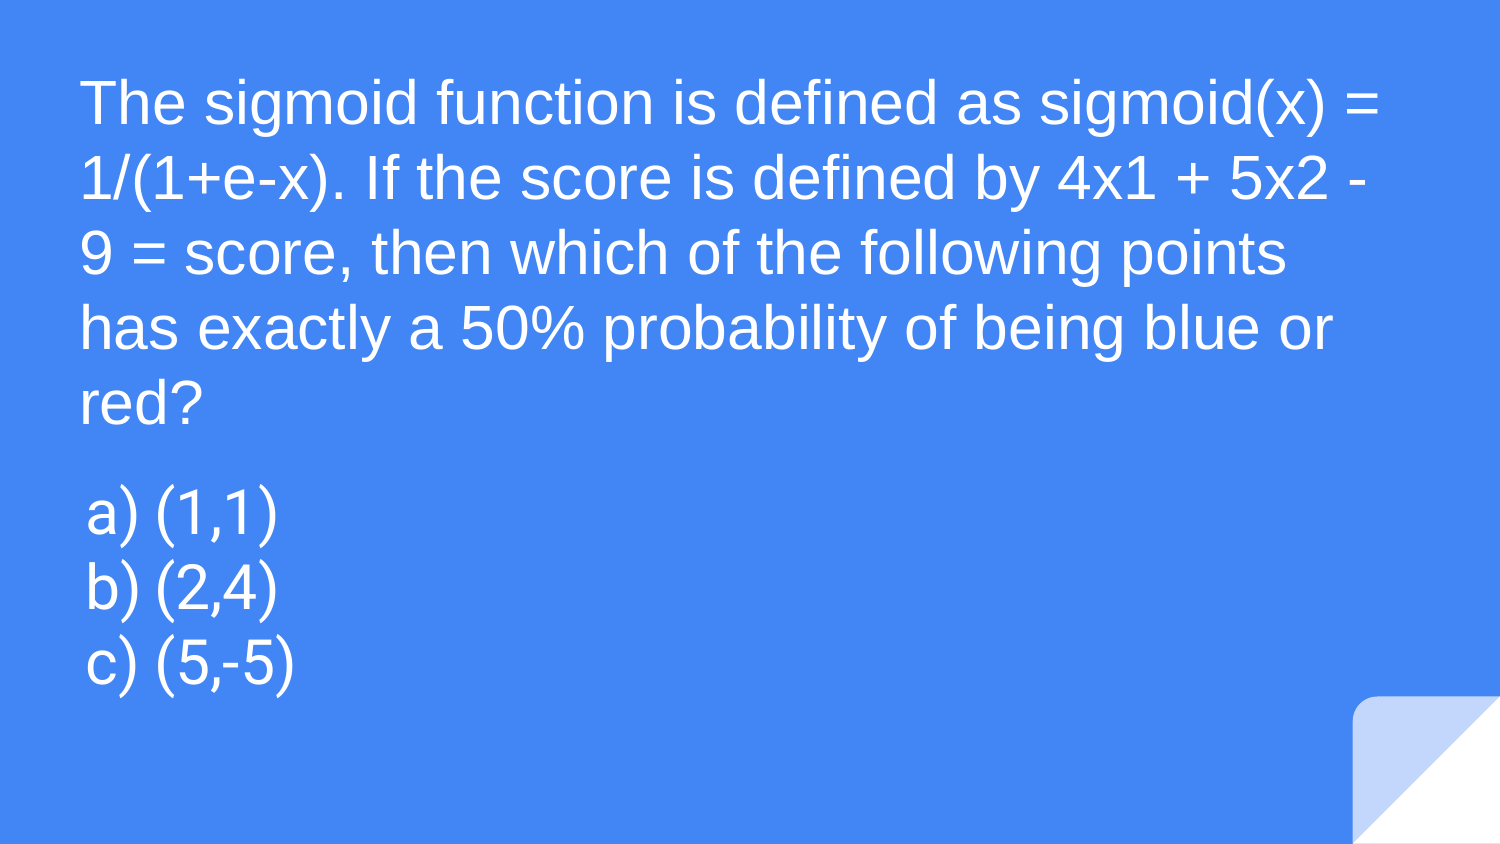

# The sigmoid function is defined as sigmoid(x) = 1/(1+e-x). If the score is defined by 4x1 + 5x2 - 9 = score, then which of the following points has exactly a 50% probability of being blue or red?
(1,1)
(2,4)
(5,-5)